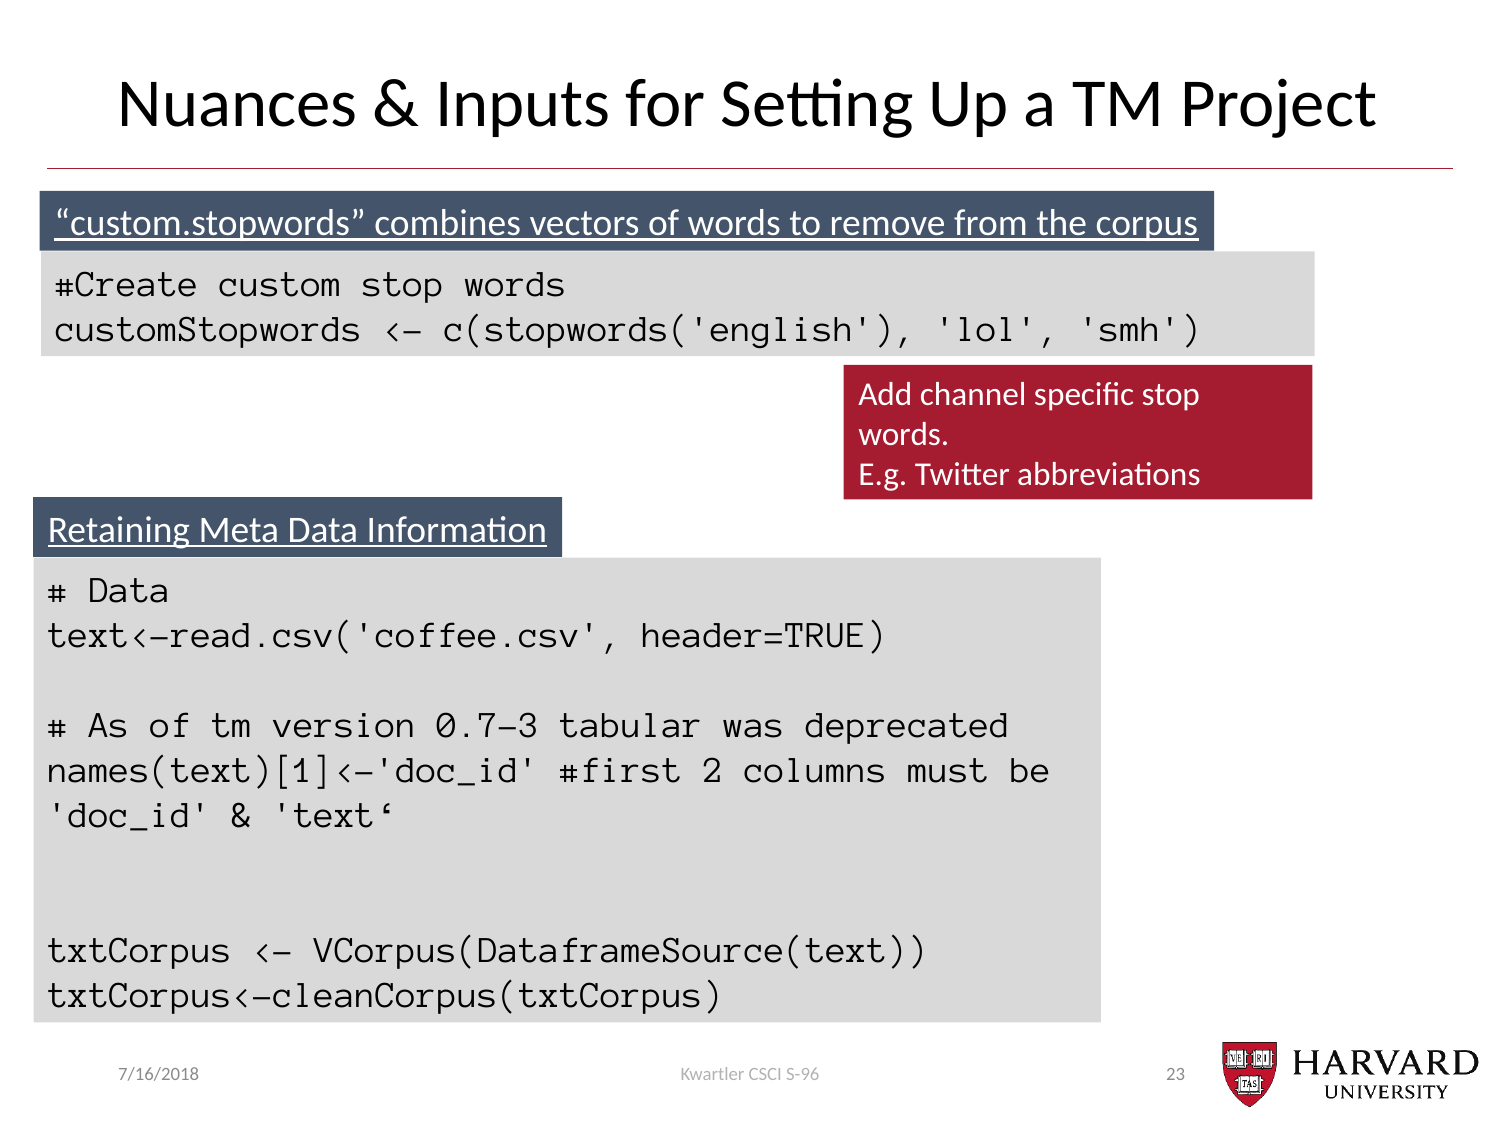

# Nuances & Inputs for Setting Up a TM Project
“custom.stopwords” combines vectors of words to remove from the corpus
#Create custom stop words
customStopwords <- c(stopwords('english'), 'lol', 'smh')
Add channel specific stop words.
E.g. Twitter abbreviations
Retaining Meta Data Information
# Data
text<-read.csv('coffee.csv', header=TRUE)

# As of tm version 0.7-3 tabular was deprecated
names(text)[1]<-'doc_id' #first 2 columns must be 'doc_id' & 'text‘

txtCorpus <- VCorpus(DataframeSource(text))
txtCorpus<-cleanCorpus(txtCorpus)
7/16/2018
Kwartler CSCI S-96
23